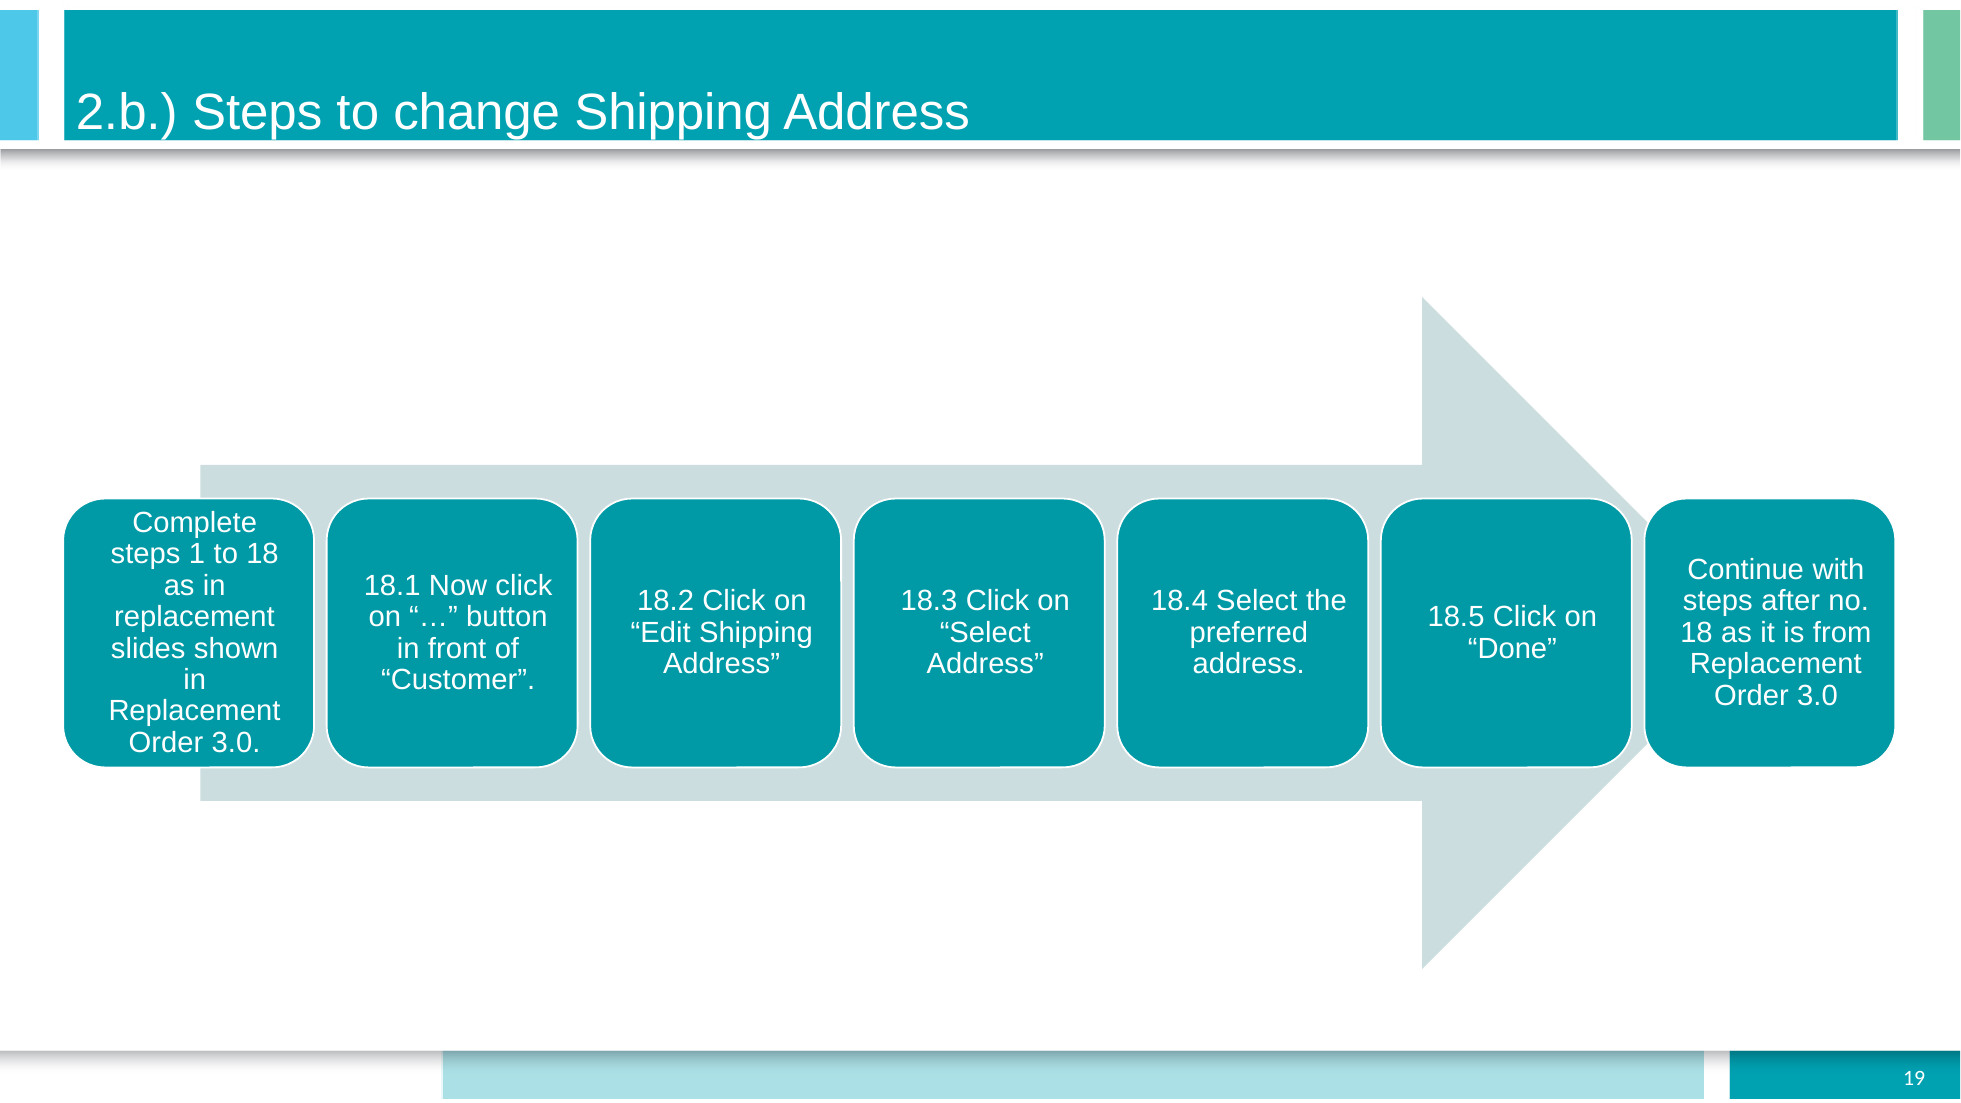

# 2.b.) Steps to change Shipping Address
Complete steps 1 to 18 as in replacement slides shown in Replacement Order 3.0.
18.1 Now click on “…” button in front of “Customer”.
18.2 Click on “Edit Shipping Address”
18.3 Click on “Select Address”
18.4 Select the preferred address.
18.5 Click on “Done”
Continue with steps after no. 18 as it is from Replacement Order 3.0